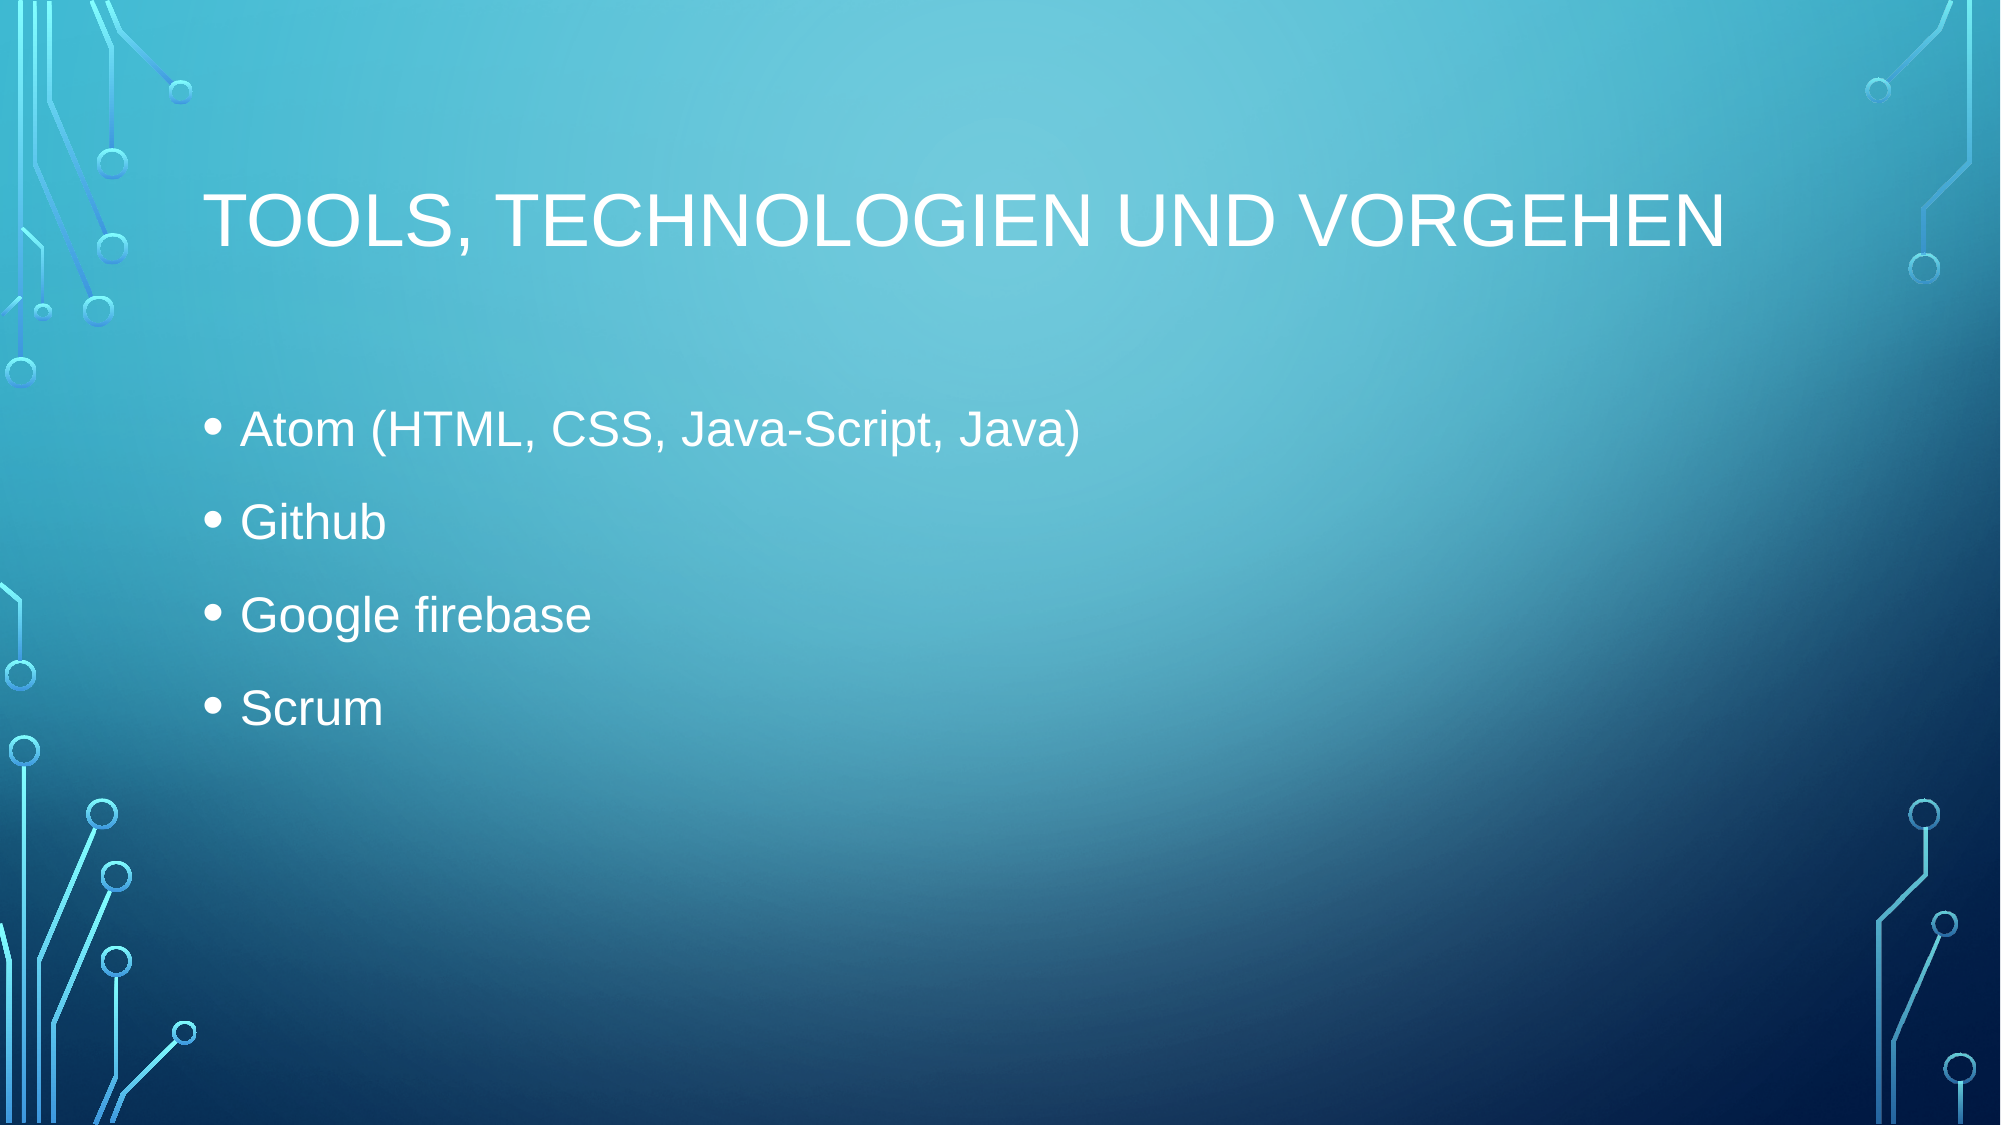

# Tools, Technologien und Vorgehen
Atom (HTML, CSS, Java-Script, Java)
Github
Google firebase
Scrum